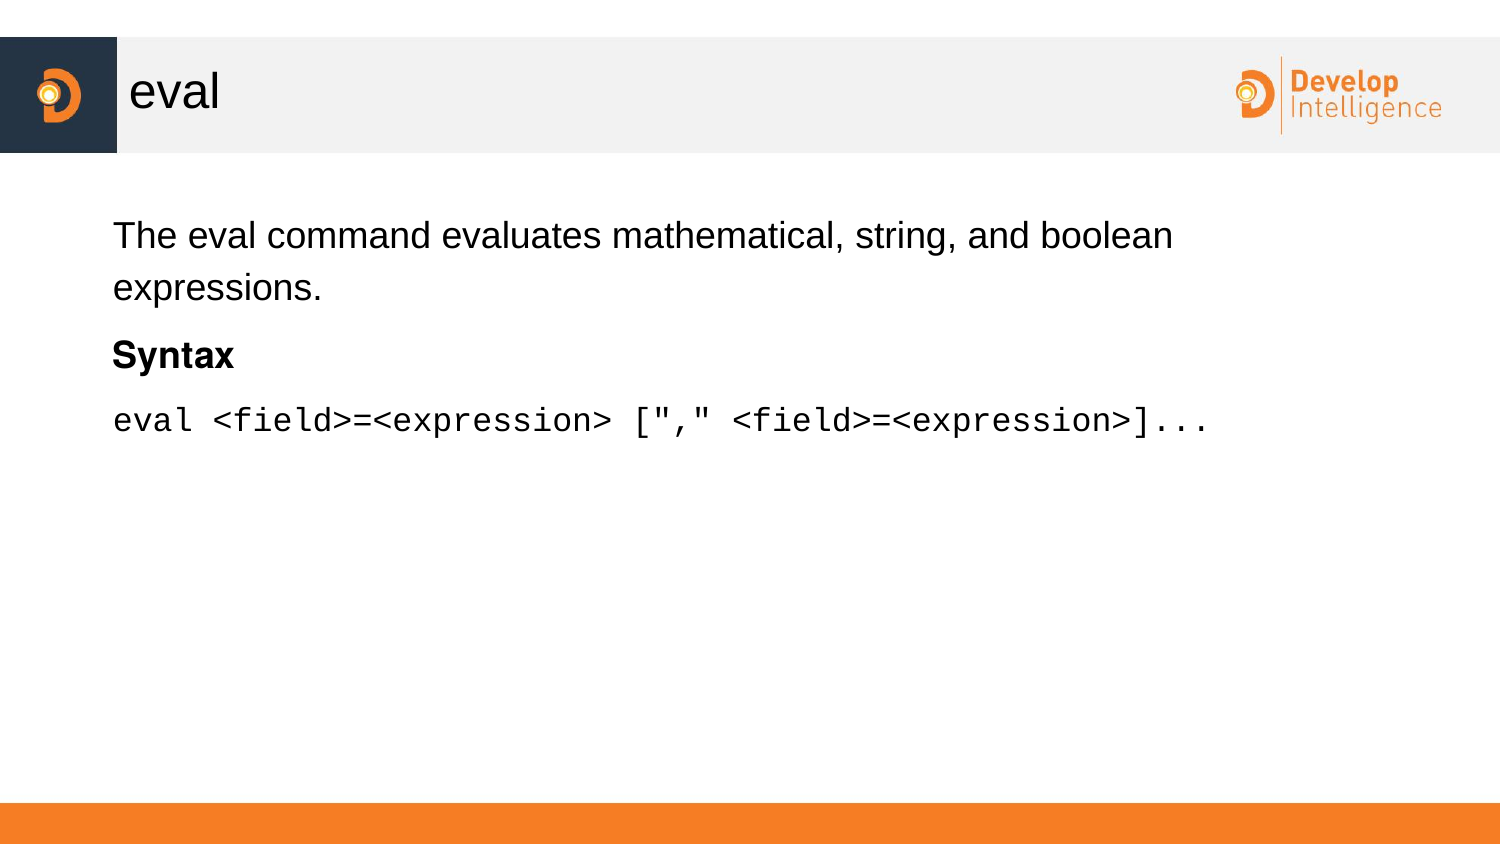

# eval
The eval command evaluates mathematical, string, and boolean expressions.
Syntax
eval <field>=<expression> ["," <field>=<expression>]...